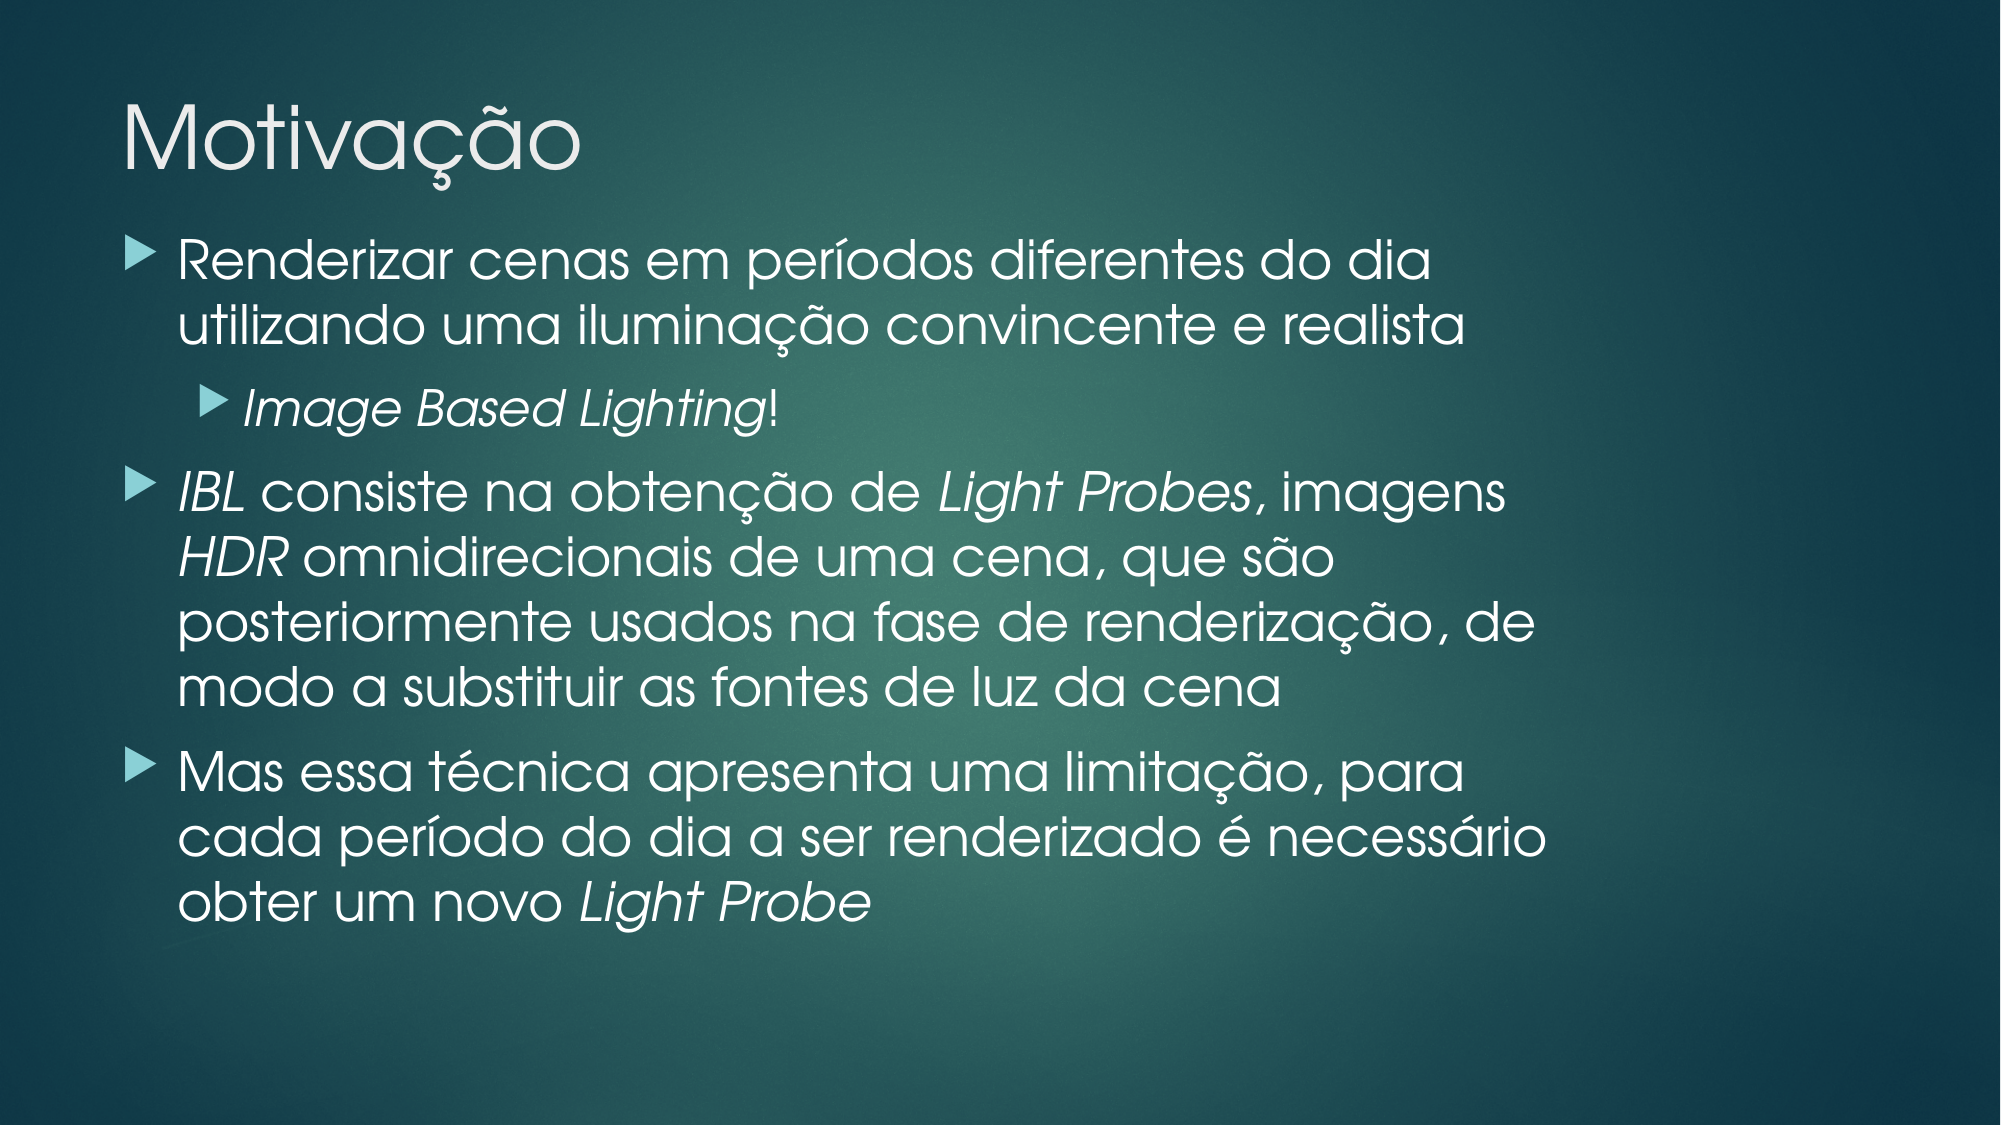

# Motivação
Renderizar cenas em períodos diferentes do dia utilizando uma iluminação convincente e realista
Image Based Lighting!
IBL consiste na obtenção de Light Probes, imagens HDR omnidirecionais de uma cena, que são posteriormente usados na fase de renderização, de modo a substituir as fontes de luz da cena
Mas essa técnica apresenta uma limitação, para cada período do dia a ser renderizado é necessário obter um novo Light Probe